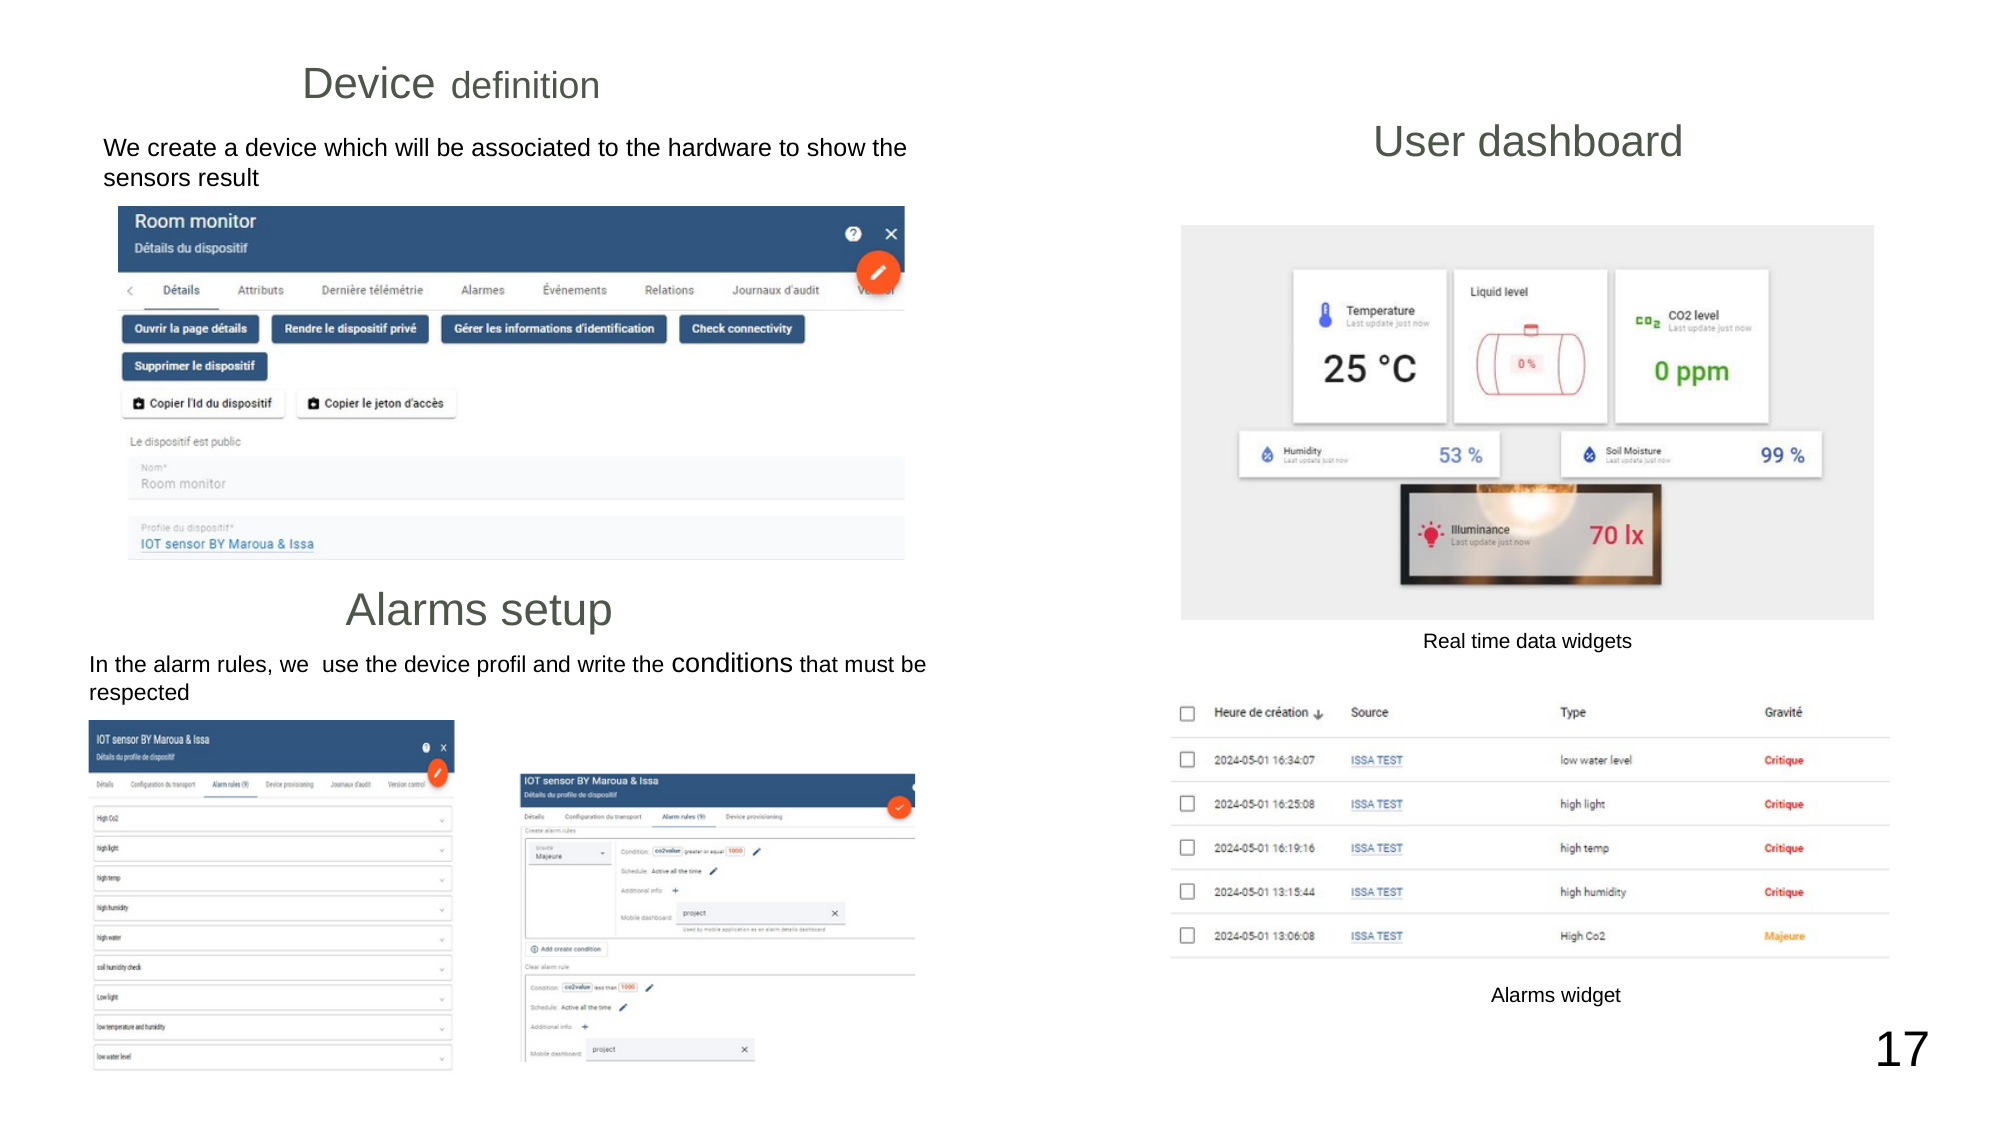

Device definition
User dashboard
We create a device which will be associated to the hardware to show the sensors result

Alarms setup

Real time data widgets
In the alarm rules, we  use the device profil and write the conditions that must be respected

Alarms widget
17